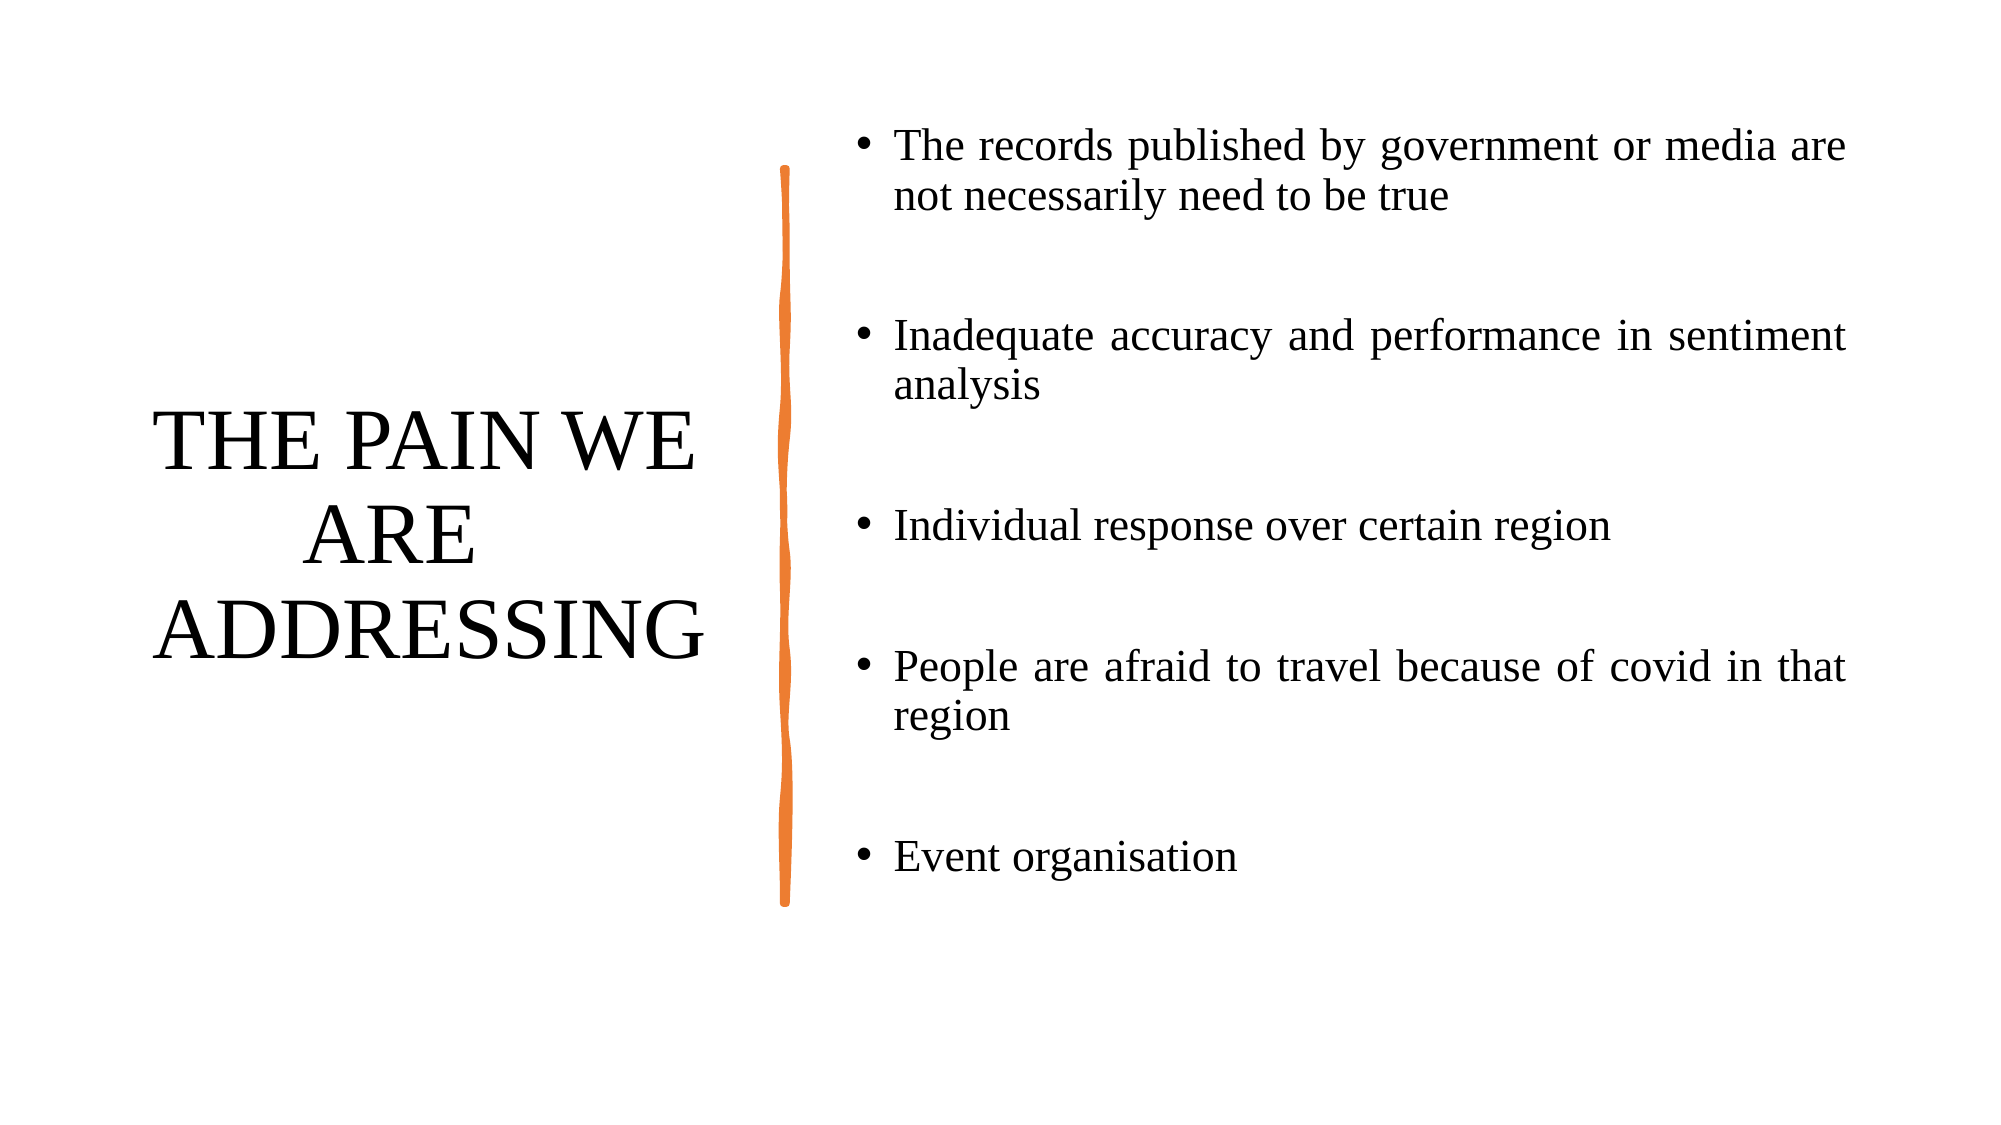

# THE PAIN WE    	ARE ADDRESSING
The records published by government or media are not necessarily need to be true

Inadequate accuracy and performance in sentiment analysis

Individual response over certain region

People are afraid to travel because of covid in that region

Event organisation